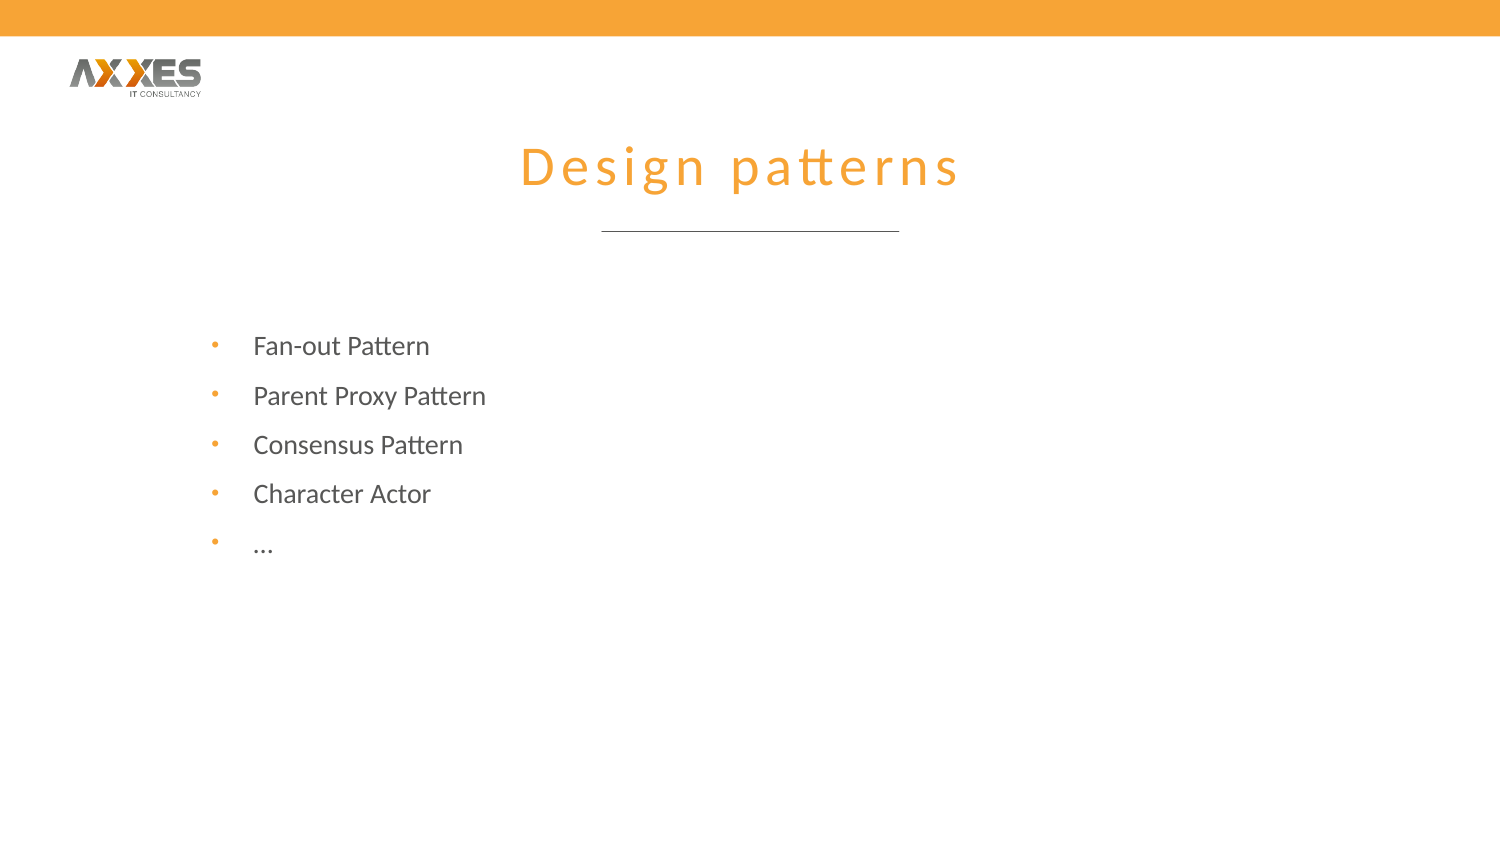

# Design patterns
Fan-out Pattern
Parent Proxy Pattern
Consensus Pattern
Character Actor
…